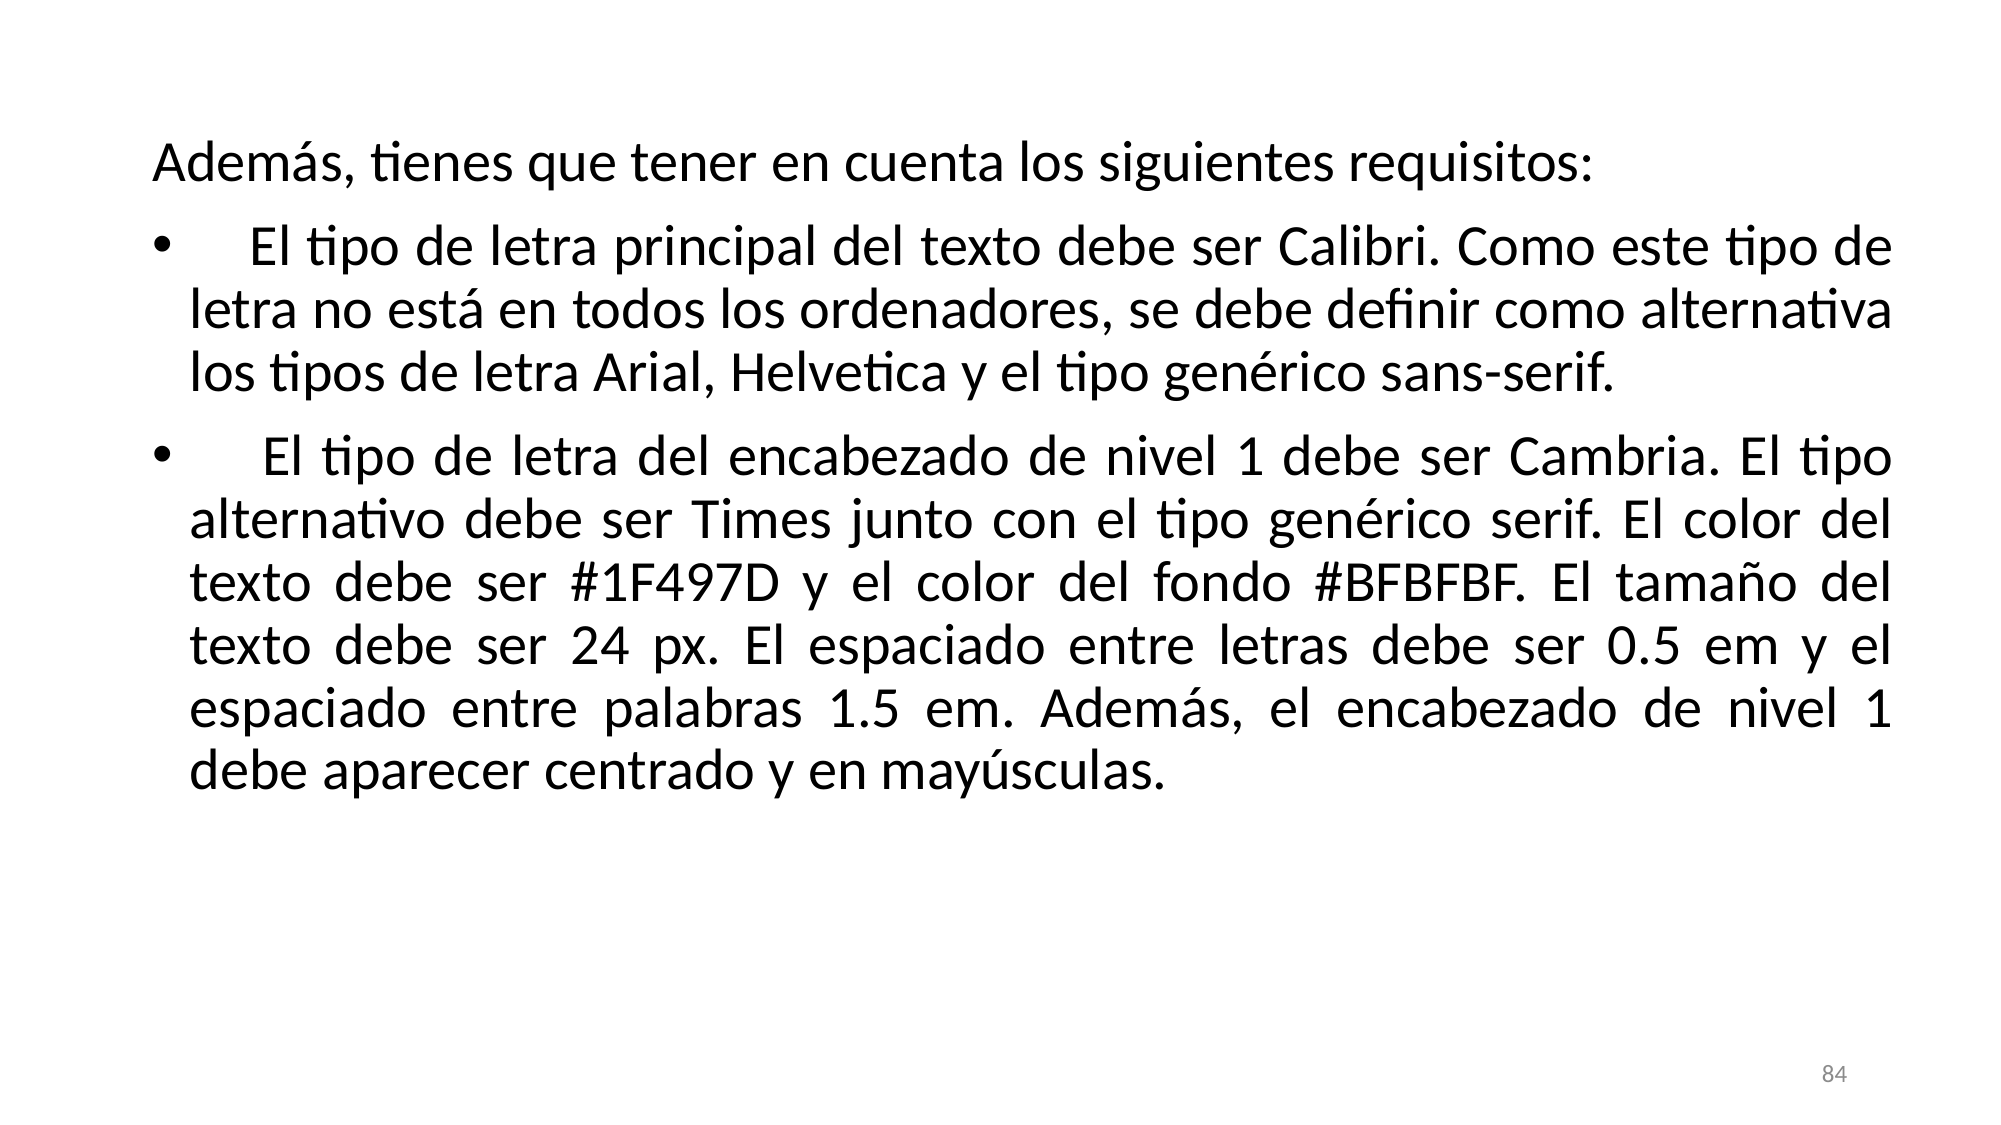

Además, tienes que tener en cuenta los siguientes requisitos:
    El tipo de letra principal del texto debe ser Calibri. Como este tipo de letra no está en todos los ordenadores, se debe definir como alternativa los tipos de letra Arial, Helvetica y el tipo genérico sans-serif.
    El tipo de letra del encabezado de nivel 1 debe ser Cambria. El tipo alternativo debe ser Times junto con el tipo genérico serif. El color del texto debe ser #1F497D y el color del fondo #BFBFBF. El tamaño del texto debe ser 24 px. El espaciado entre letras debe ser 0.5 em y el espaciado entre palabras 1.5 em. Además, el encabezado de nivel 1 debe aparecer centrado y en mayúsculas.
84